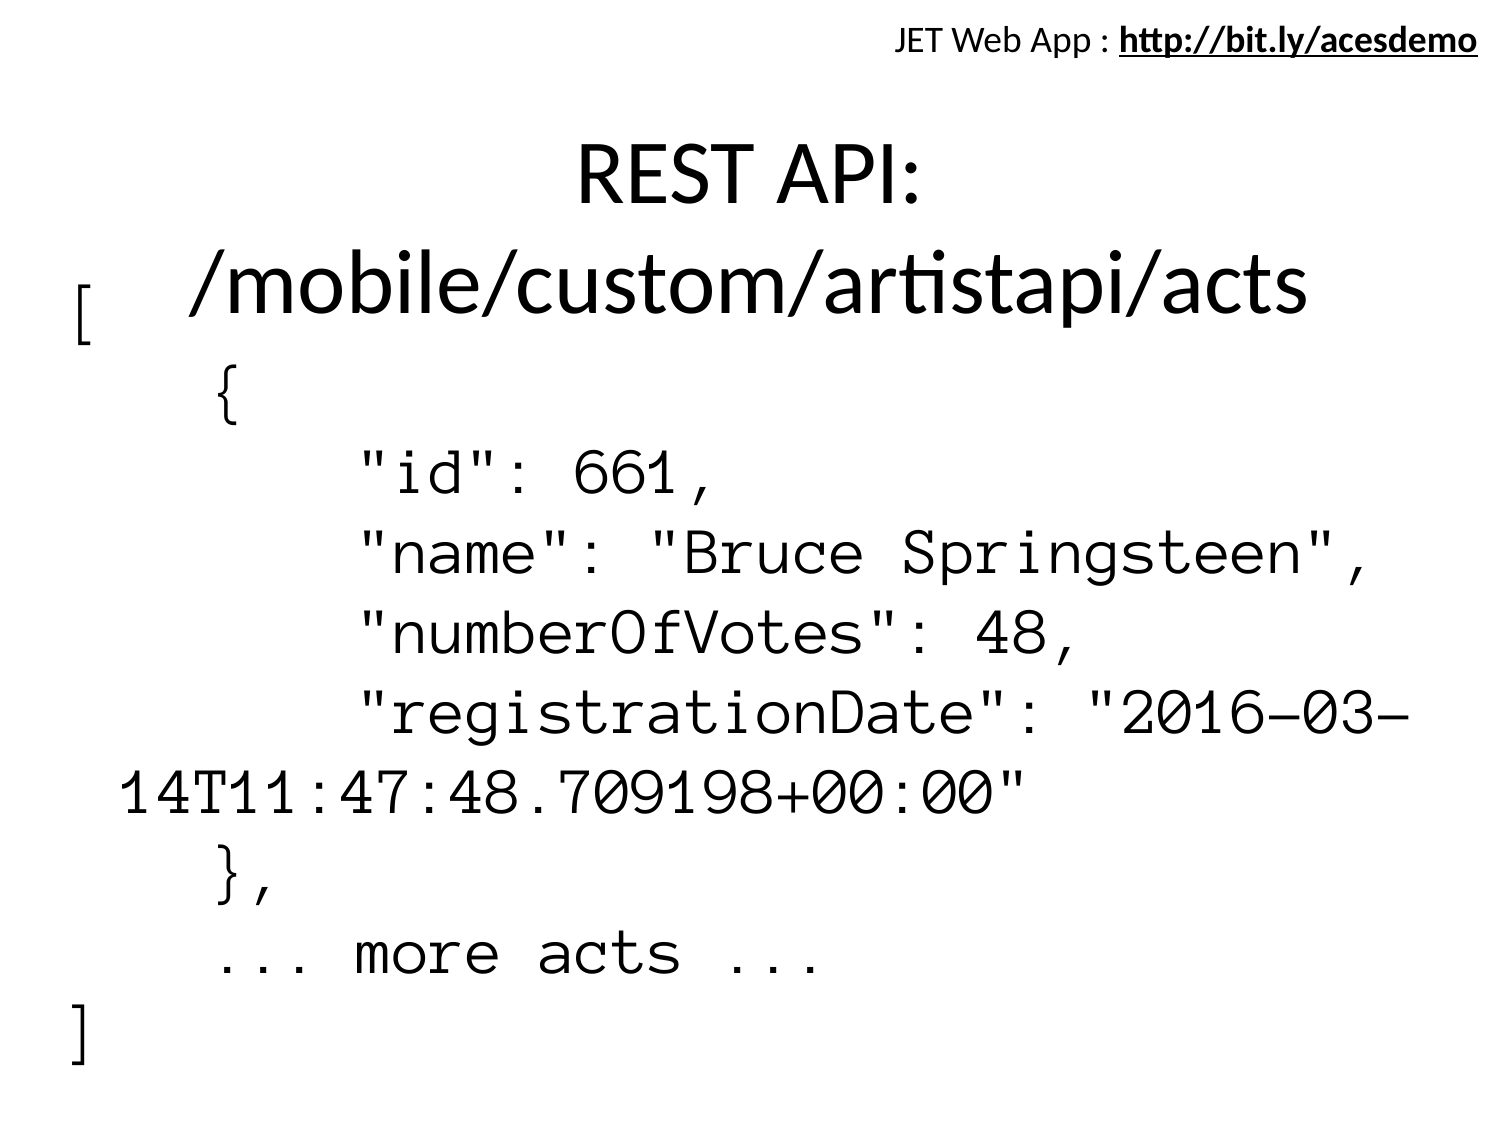

JET Web App : http://bit.ly/acesdemo
# REST API: /mobile/custom/artistapi/acts
[
    {
        "id": 661,
        "name": "Bruce Springsteen",
        "numberOfVotes": 48,
        "registrationDate": "2016-03-14T11:47:48.709198+00:00"
    },
    ... more acts ...
]